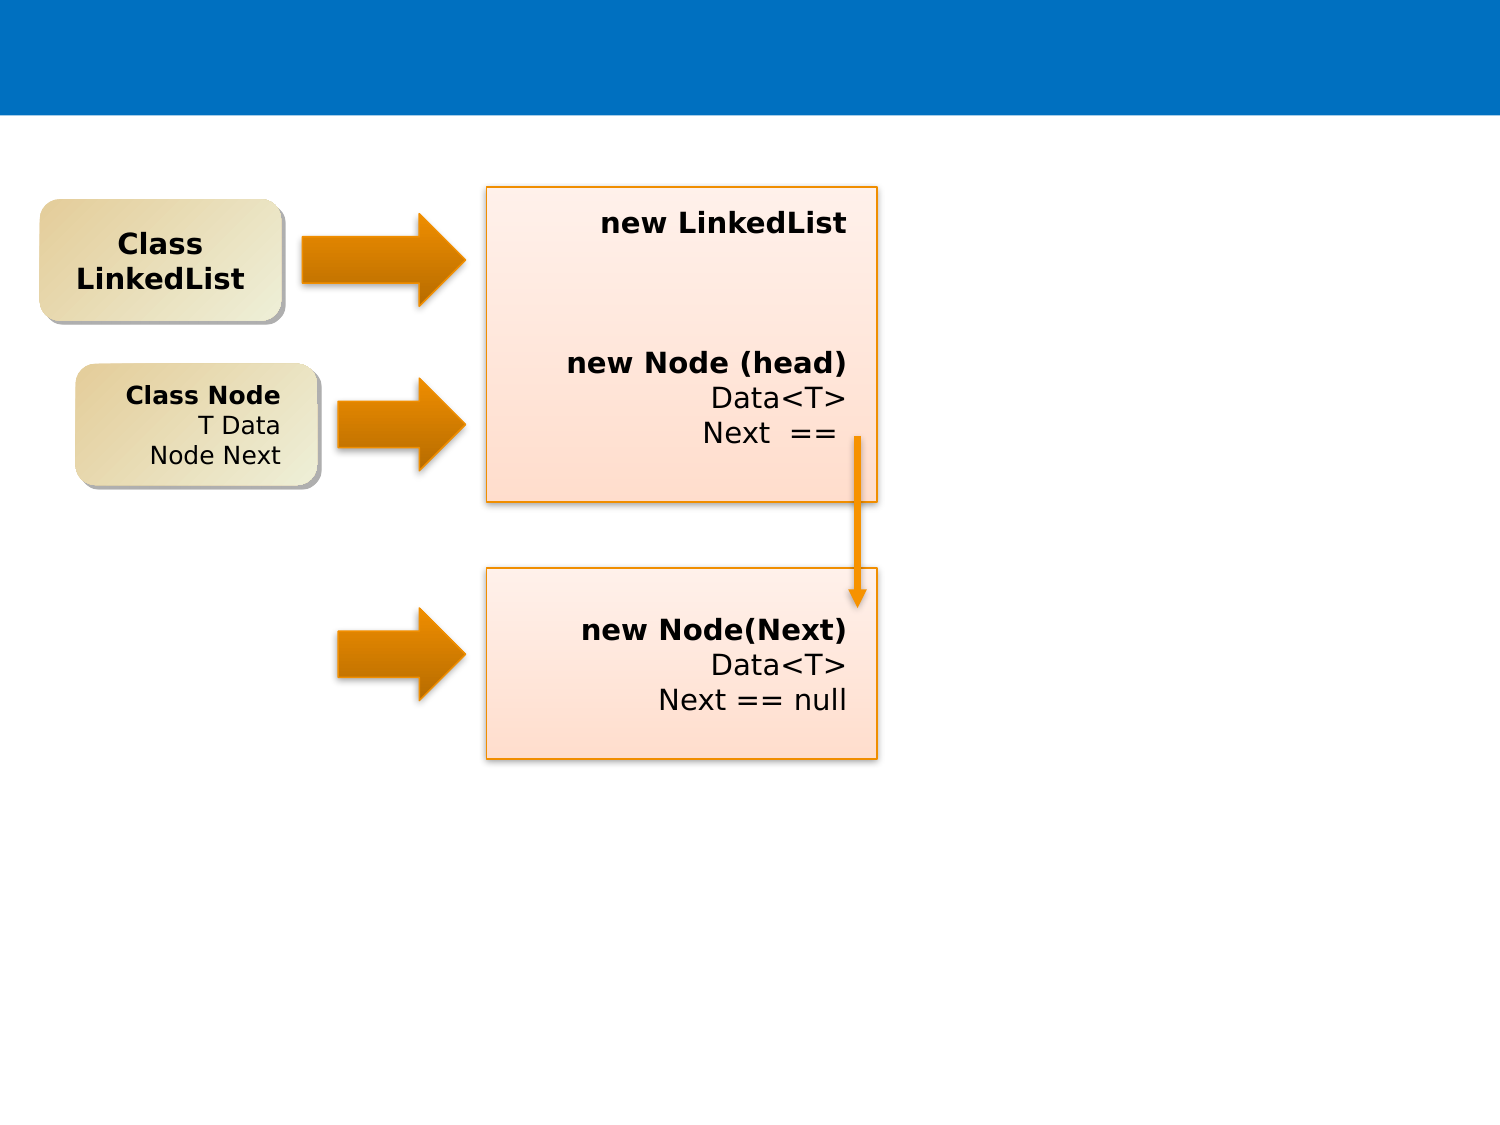

#
new LinkedList

new Node (head)
Data<T>
Next  ==

Class LinkedList

Class Node
T Data
Node Next

new Node(Next)
Data<T>
Next == null